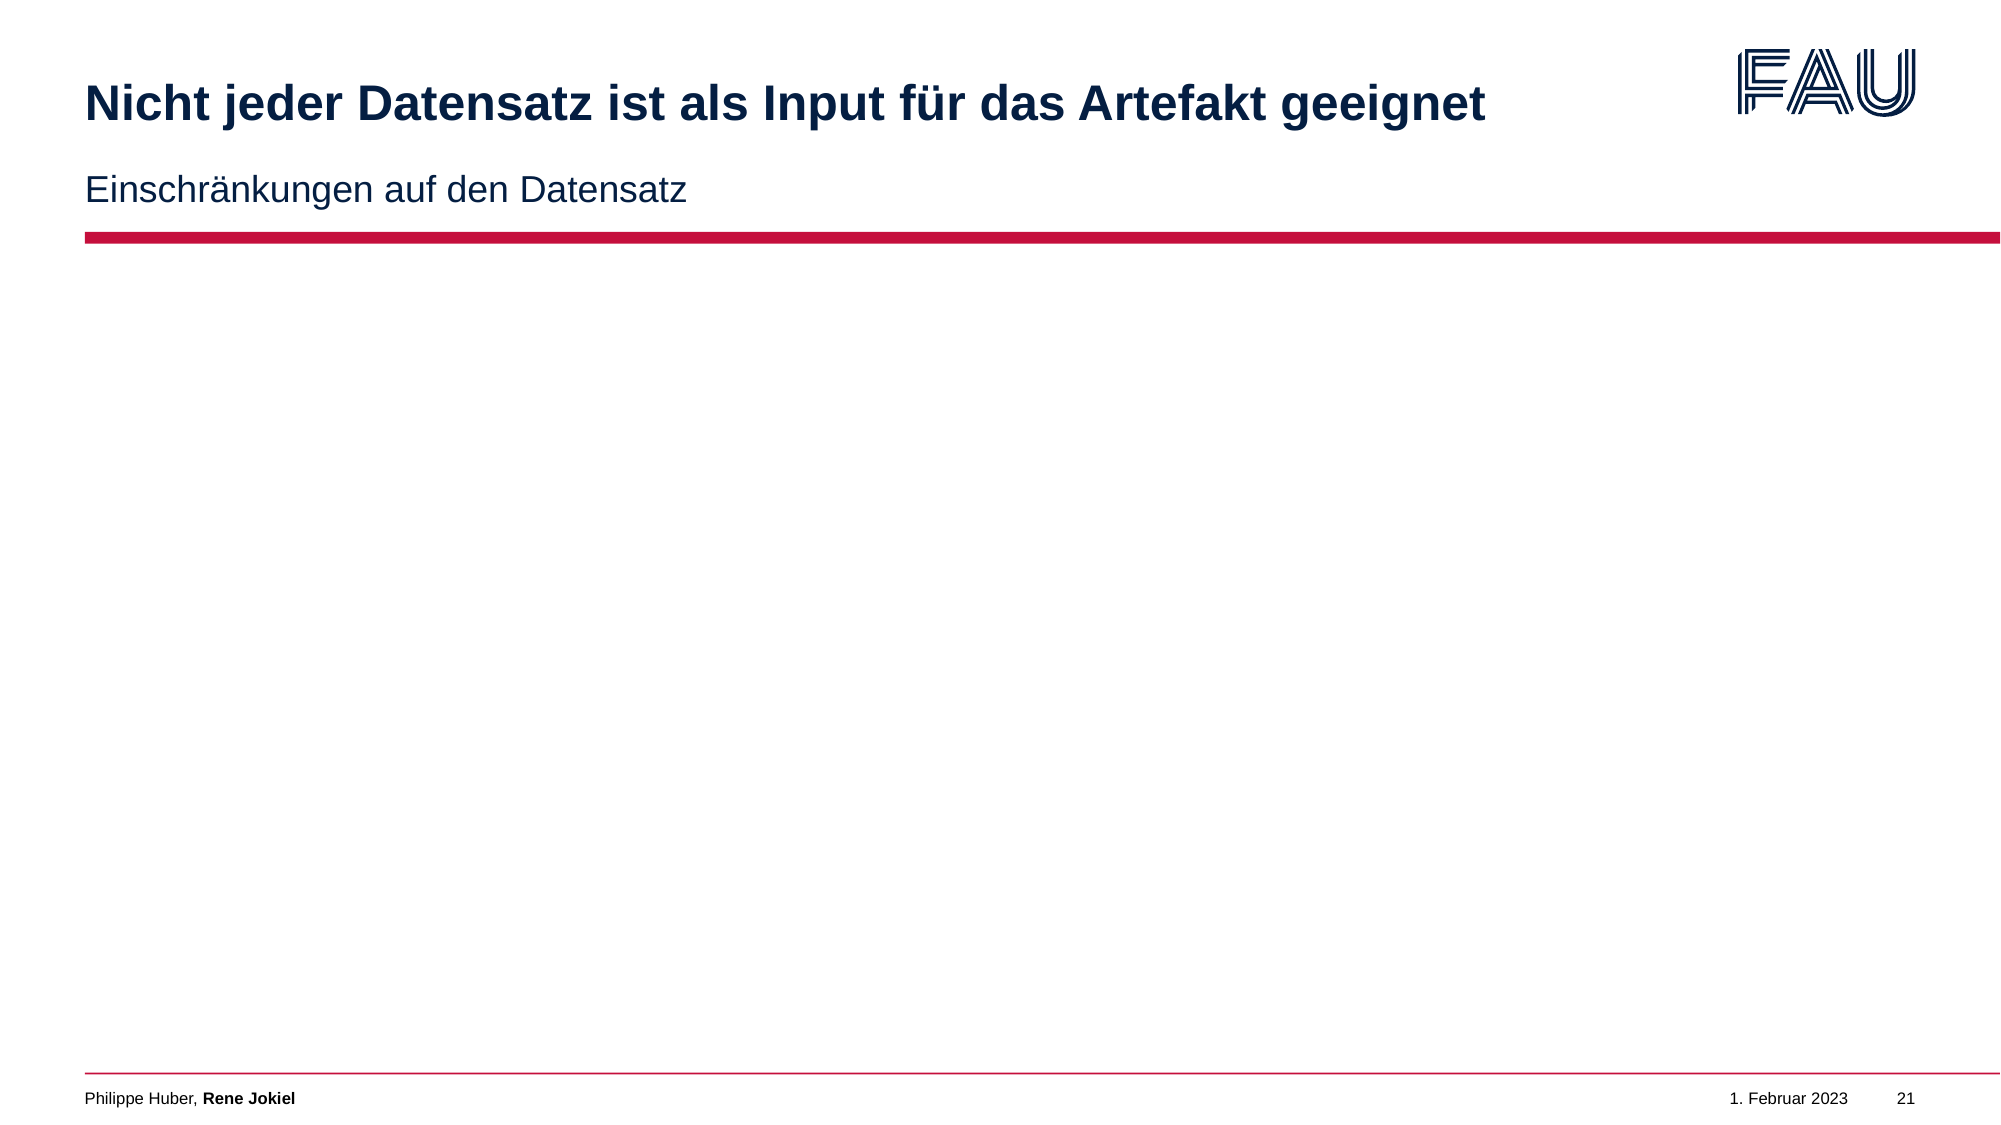

# Nicht jeder Datensatz ist als Input für das Artefakt geeignet
Einschränkungen auf den Datensatz
Philippe Huber, Rene Jokiel
1. Februar 2023
21